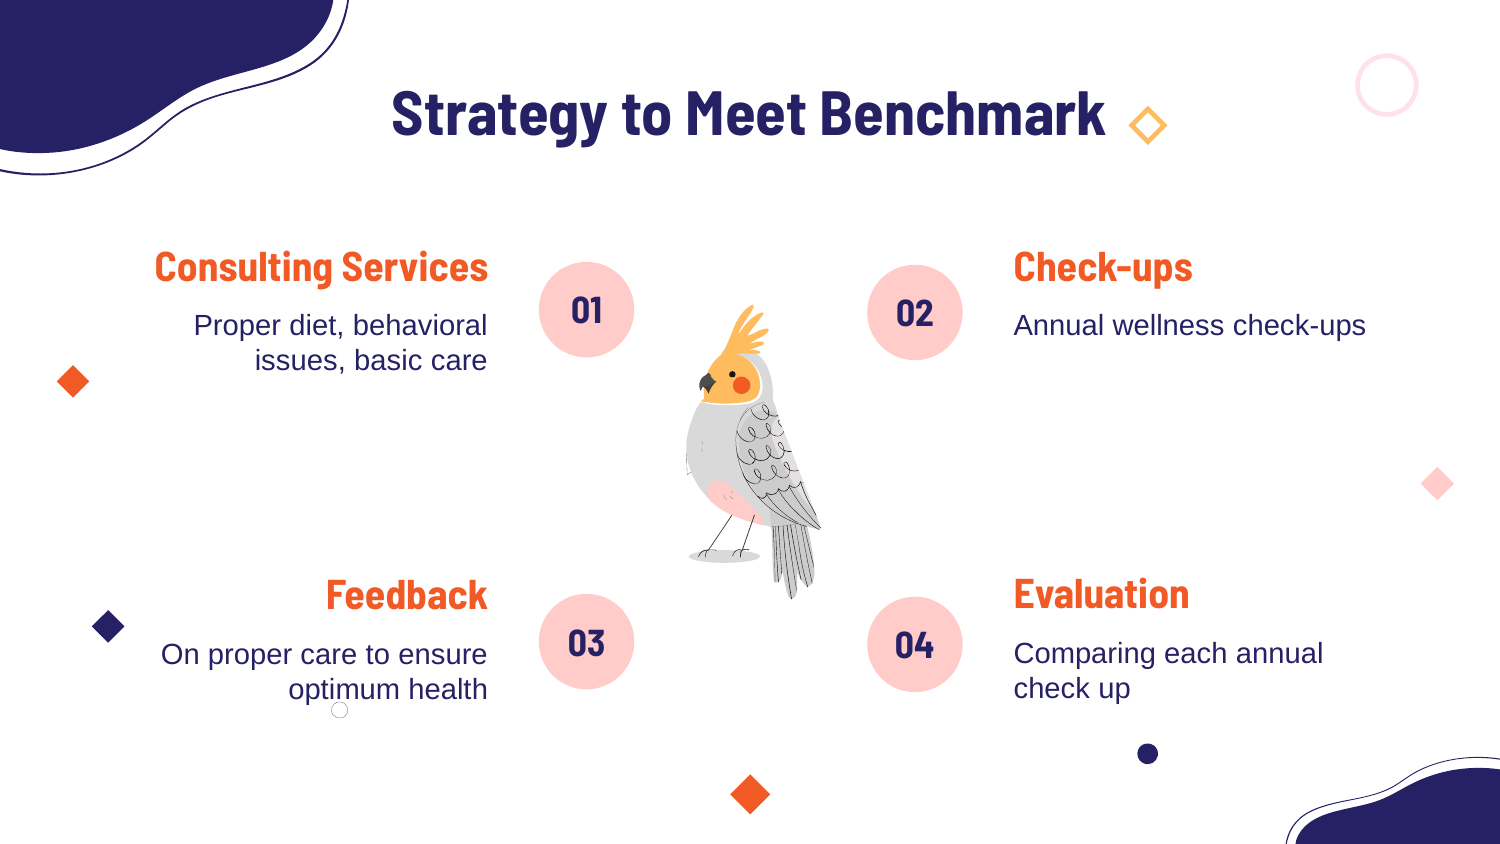

Strategy to Meet Benchmark
# Consulting Services
Check-ups

01
02
Proper diet, behavioral issues, basic care
Annual wellness check-ups

Evaluation
Feedback

Comparing each annual check up
03
On proper care to ensure optimum health
04